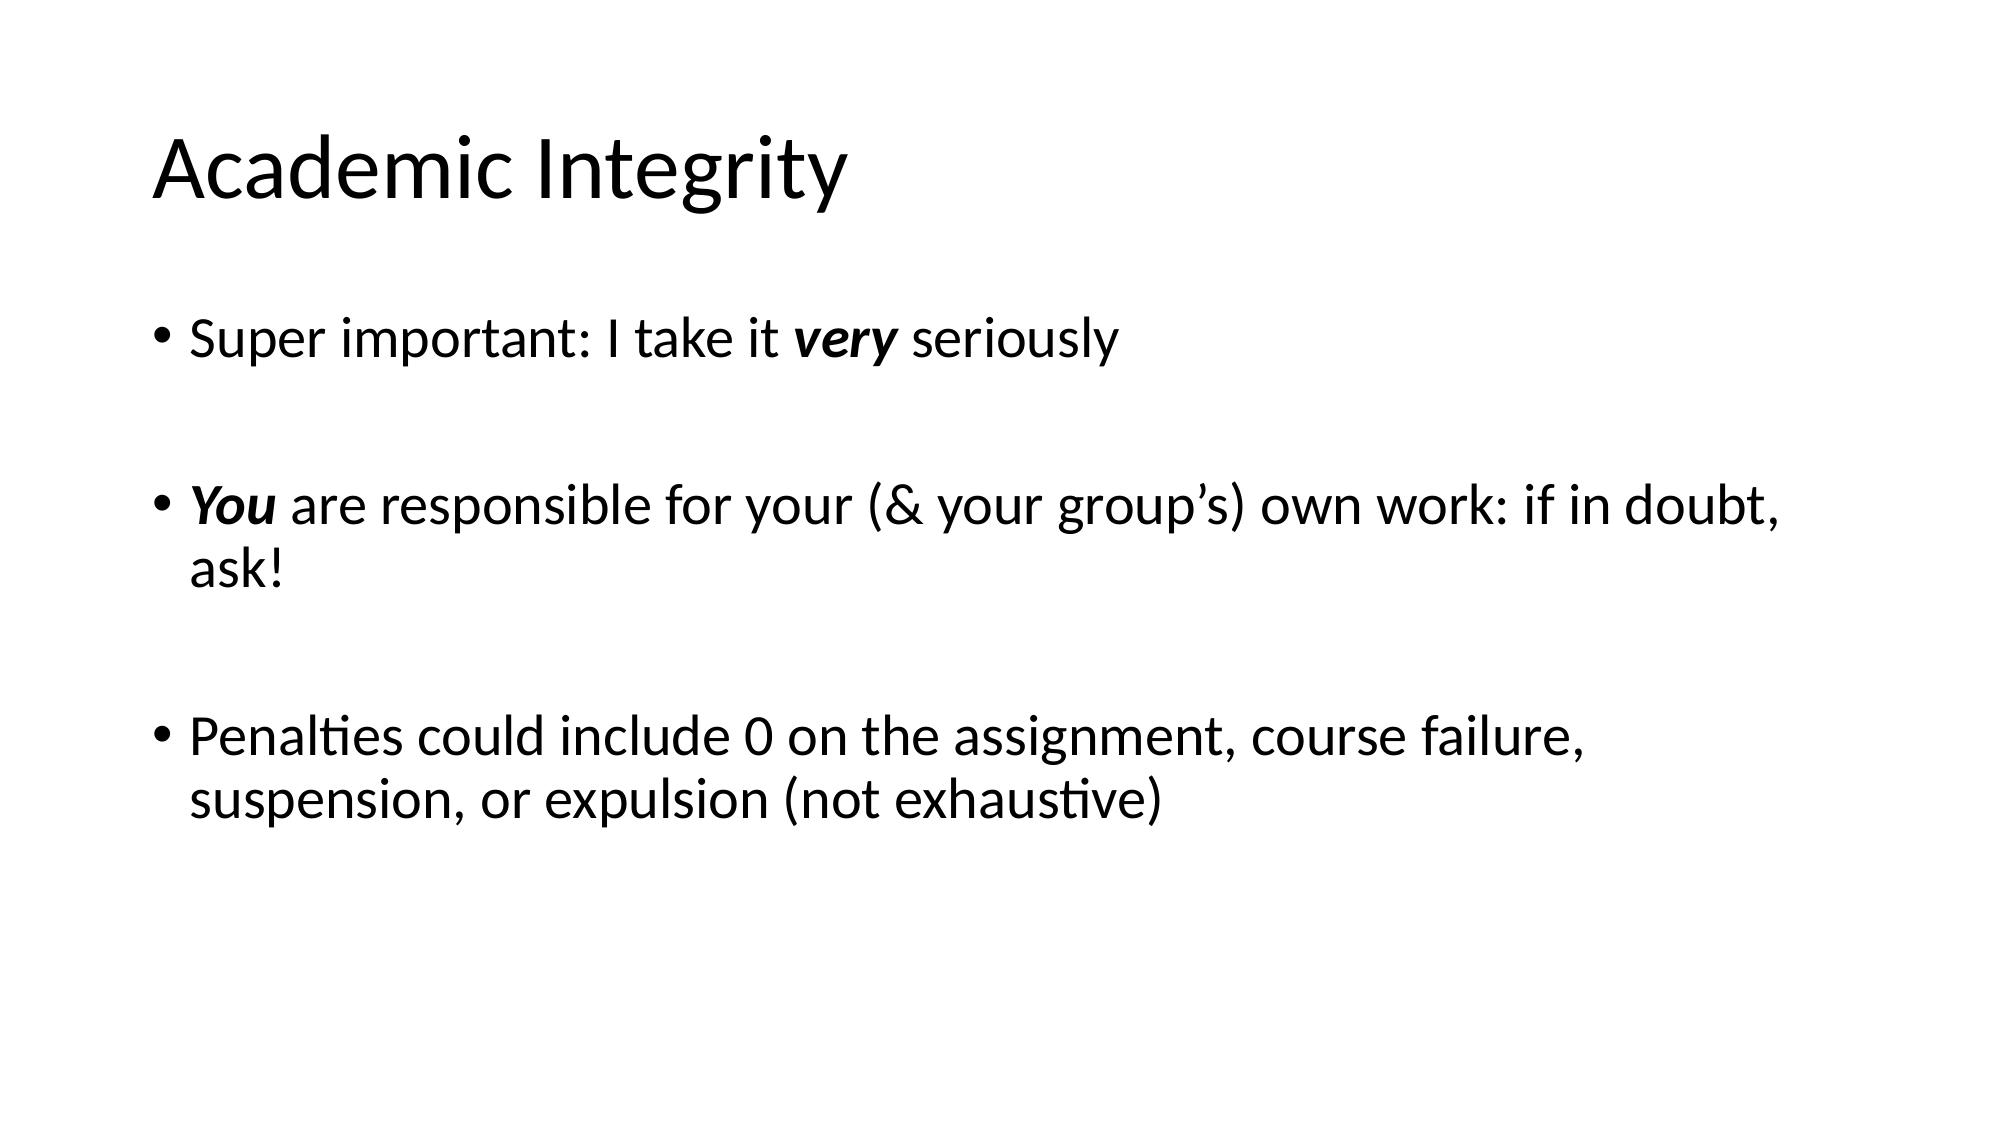

# Academic Integrity
Super important: I take it very seriously

You are responsible for your (& your group’s) own work: if in doubt, ask!

Penalties could include 0 on the assignment, course failure, suspension, or expulsion (not exhaustive)